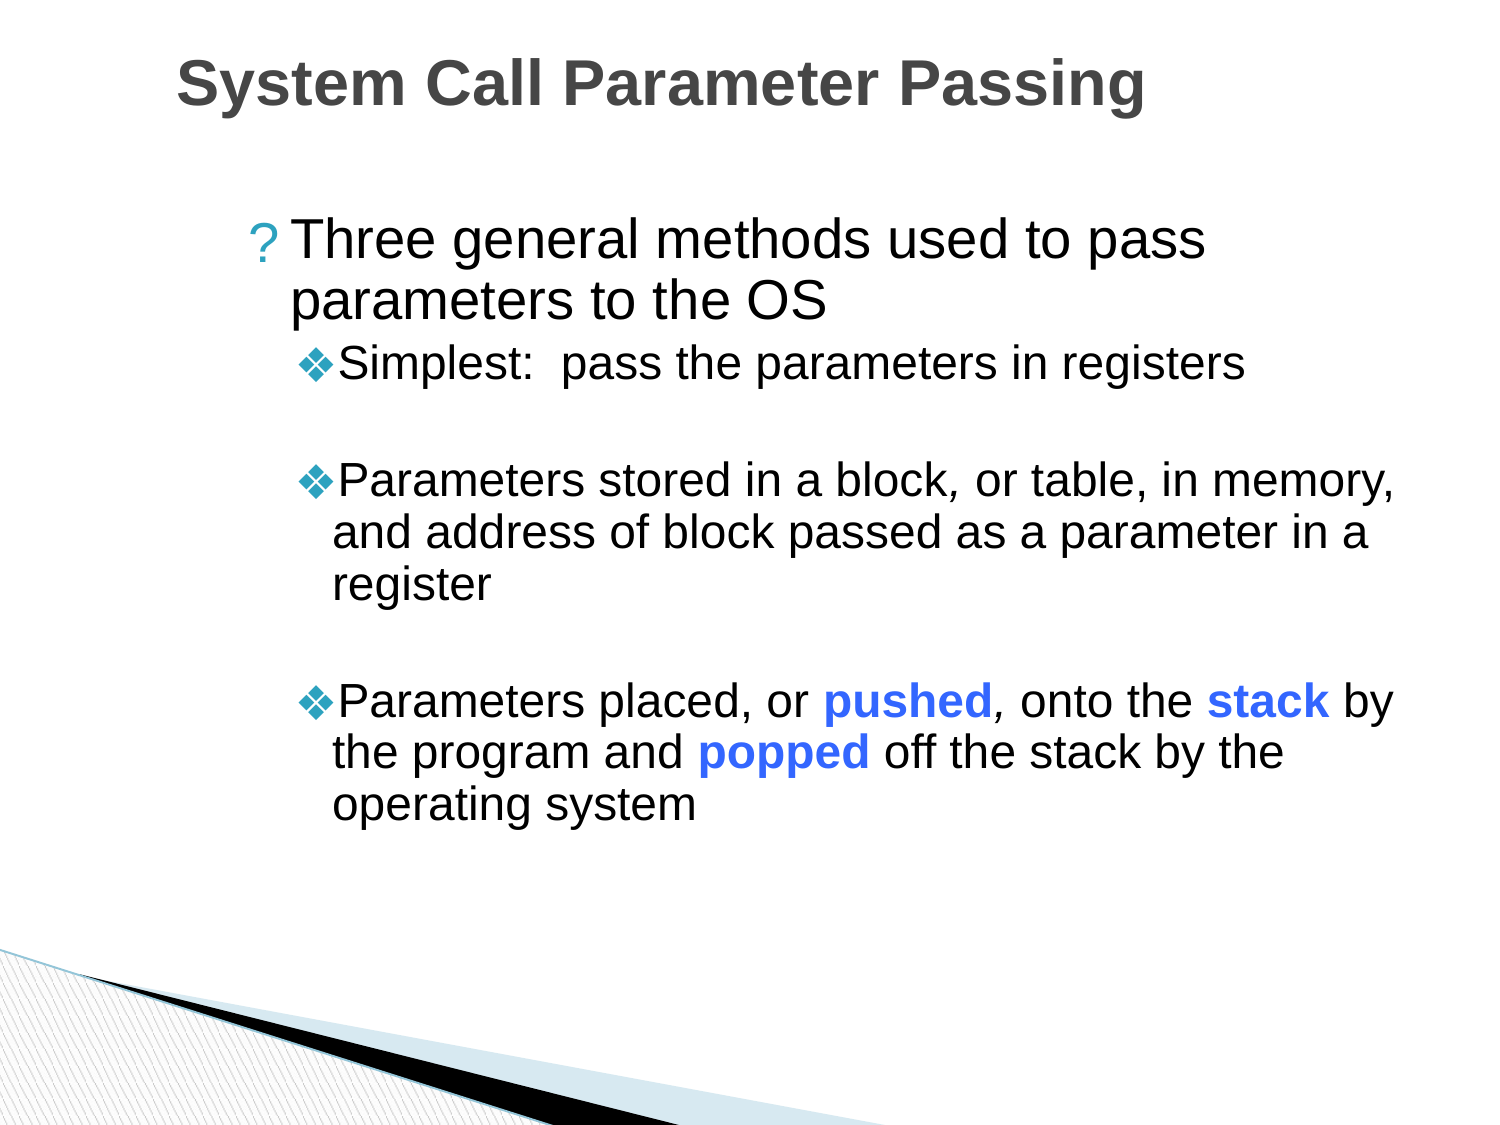

# System Call Parameter Passing
Three general methods used to pass parameters to the OS
Simplest:  pass the parameters in registers

Parameters stored in a block, or table, in memory, and address of block passed as a parameter in a register

Parameters placed, or pushed, onto the stack by the program and popped off the stack by the operating system